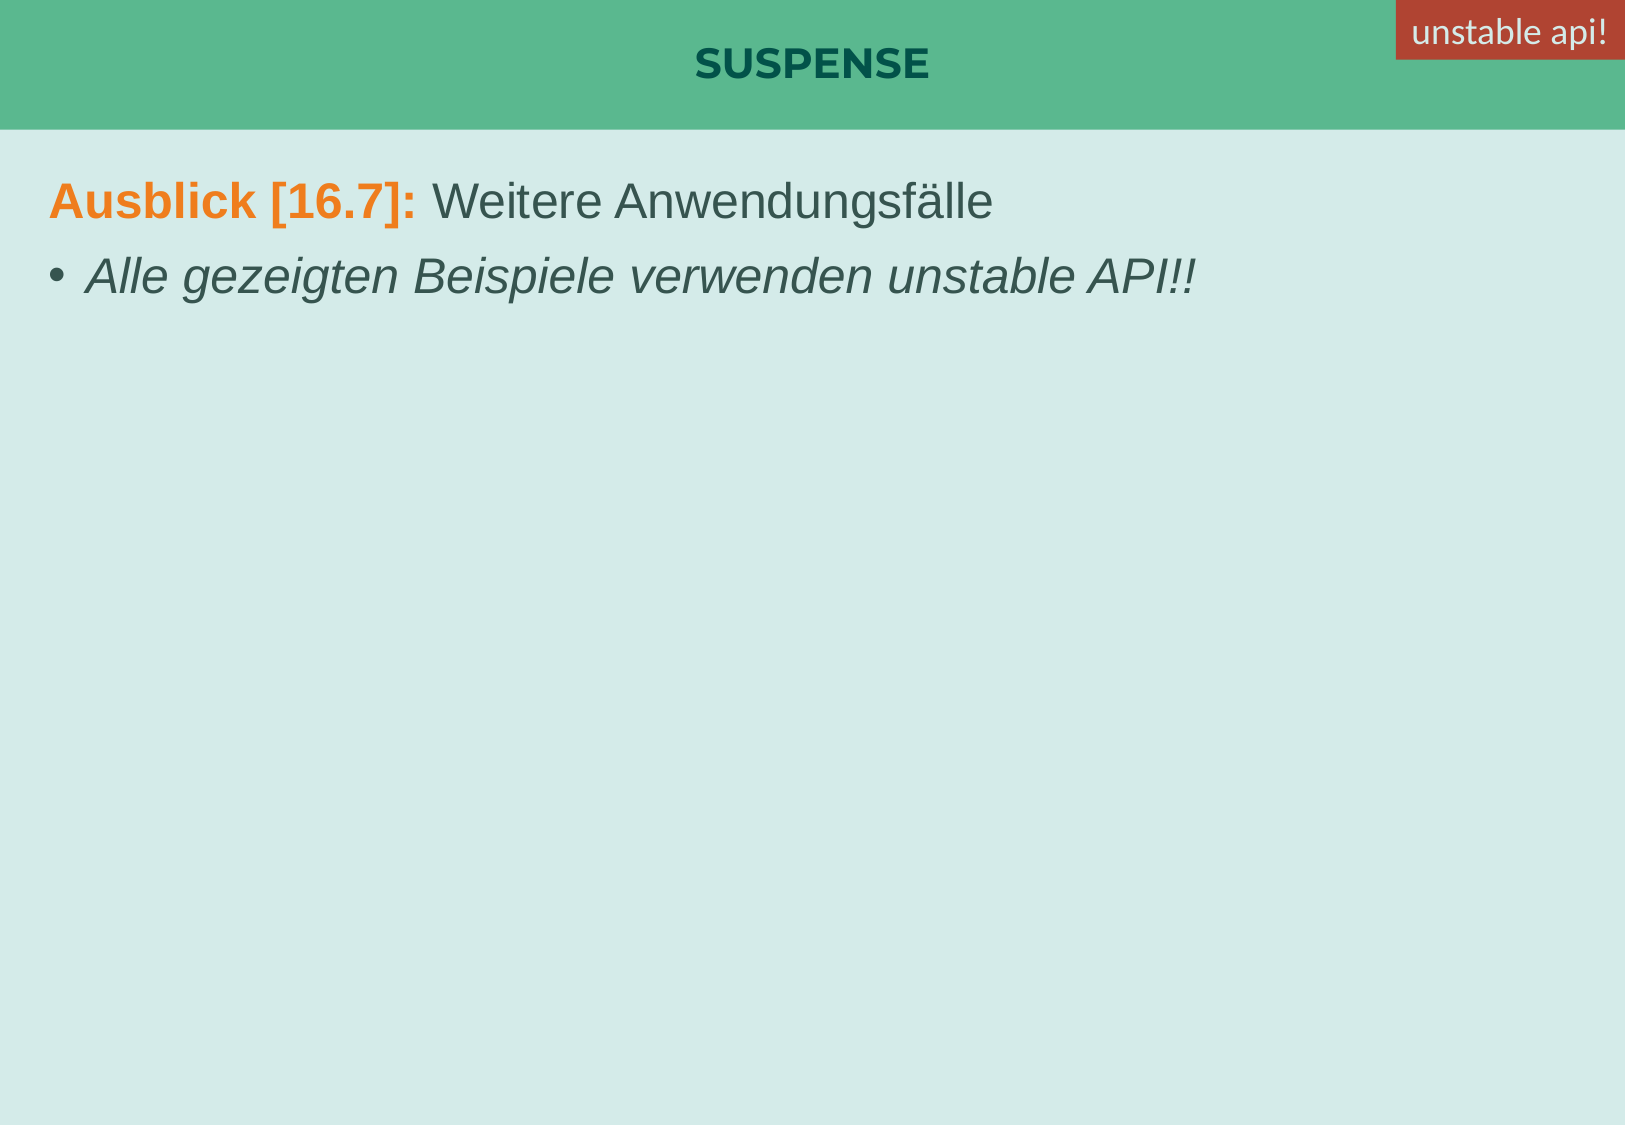

unstable api!
# Suspense
Ausblick [16.7]: Weitere Anwendungsfälle
Alle gezeigten Beispiele verwenden unstable API!!